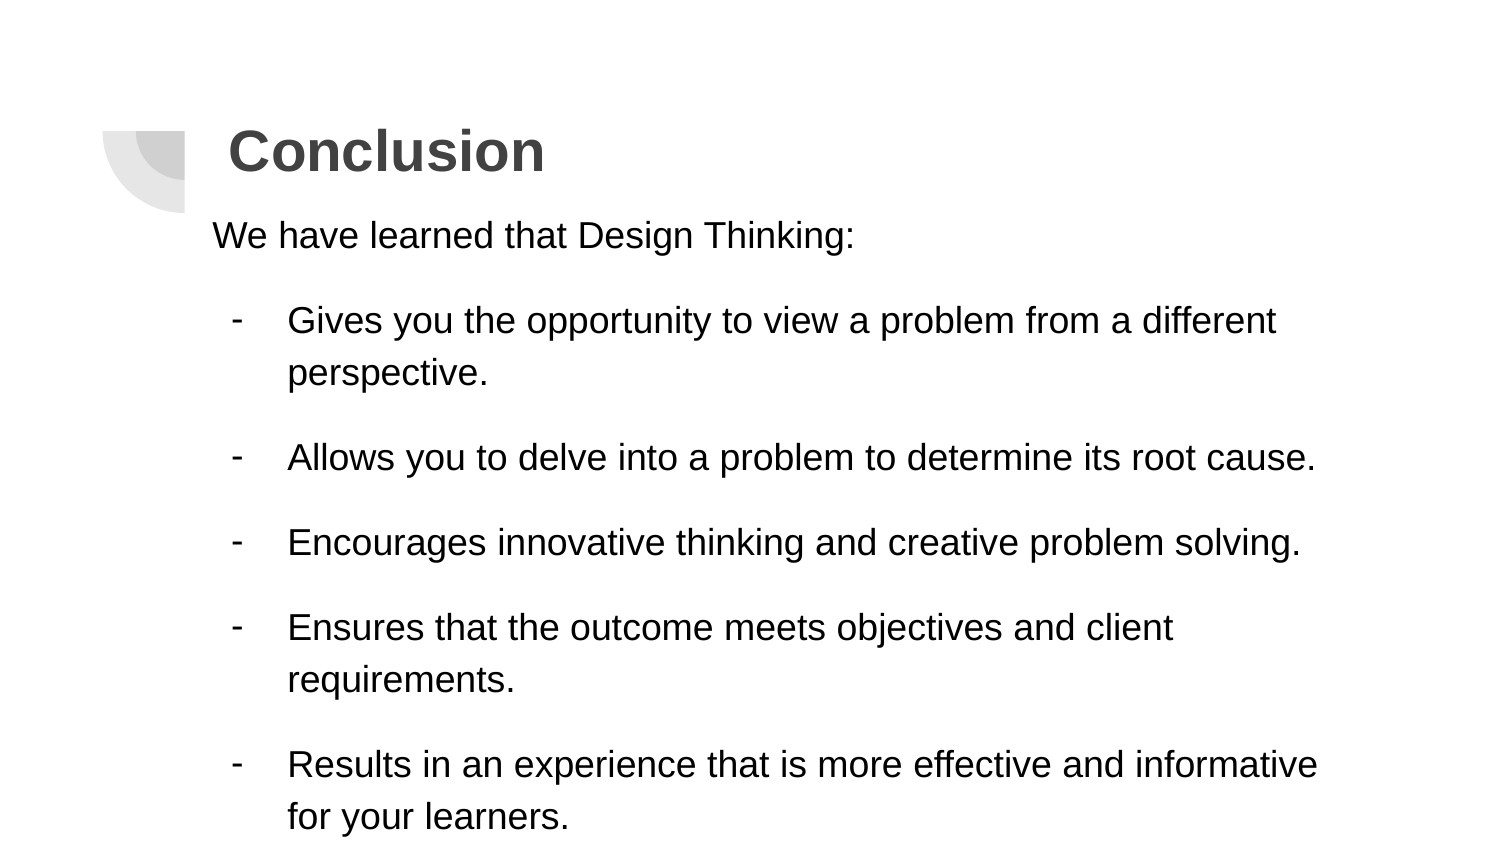

# Conclusion
We have learned that Design Thinking:
Gives you the opportunity to view a problem from a different perspective.
Allows you to delve into a problem to determine its root cause.
Encourages innovative thinking and creative problem solving.
Ensures that the outcome meets objectives and client requirements.
Results in an experience that is more effective and informative for your learners.